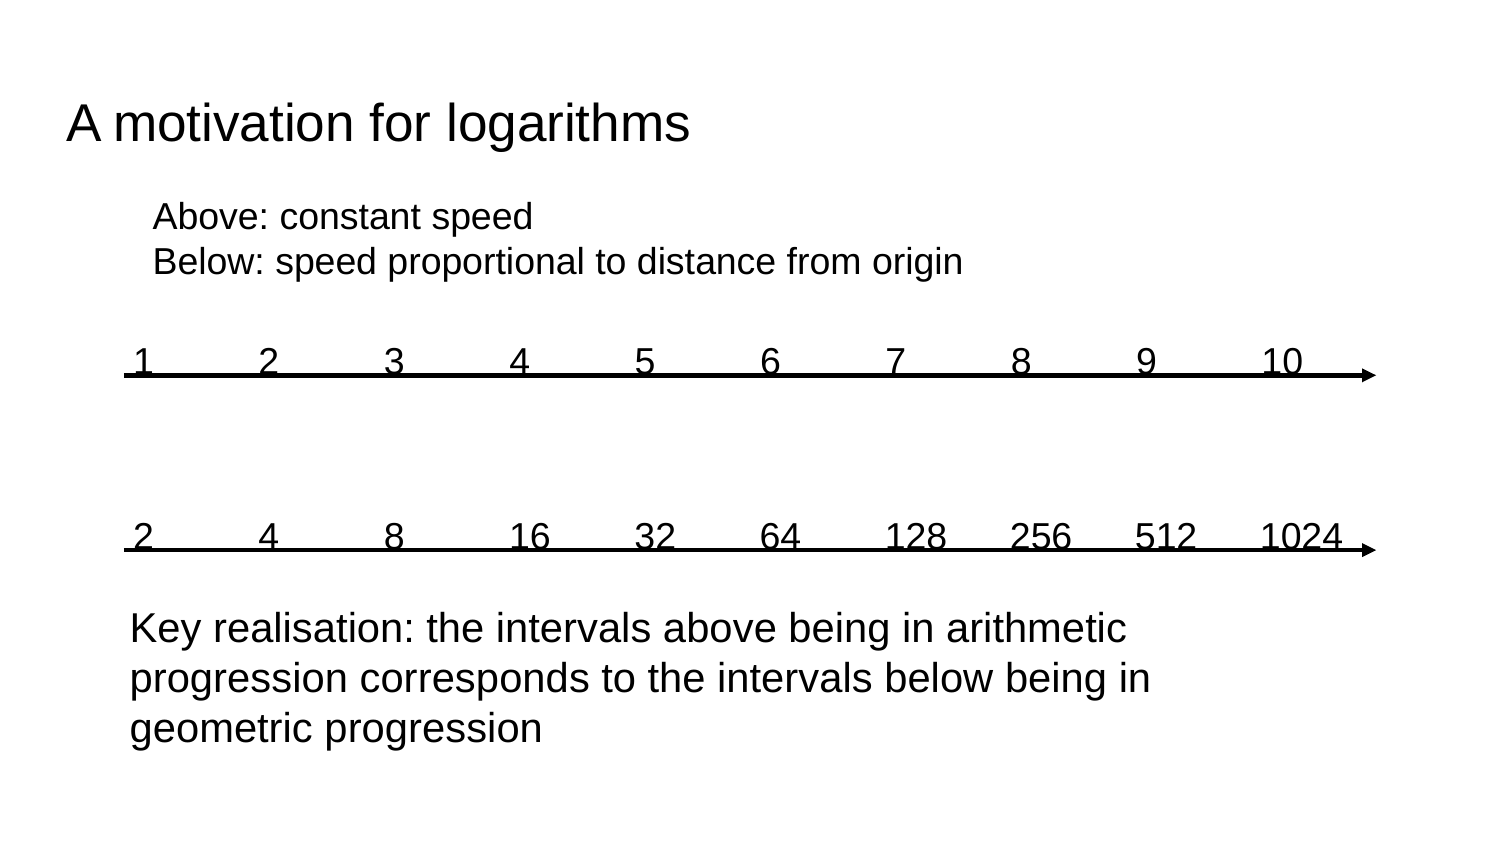

# A motivation for logarithms
Above: constant speed
Below: speed proportional to distance from origin
1          2          3          4          5          6          7          8          9          10
2          4          8          16        32        64        128      256      512      1024
Key realisation: the intervals above being in arithmetic progression corresponds to the intervals below being in geometric progression